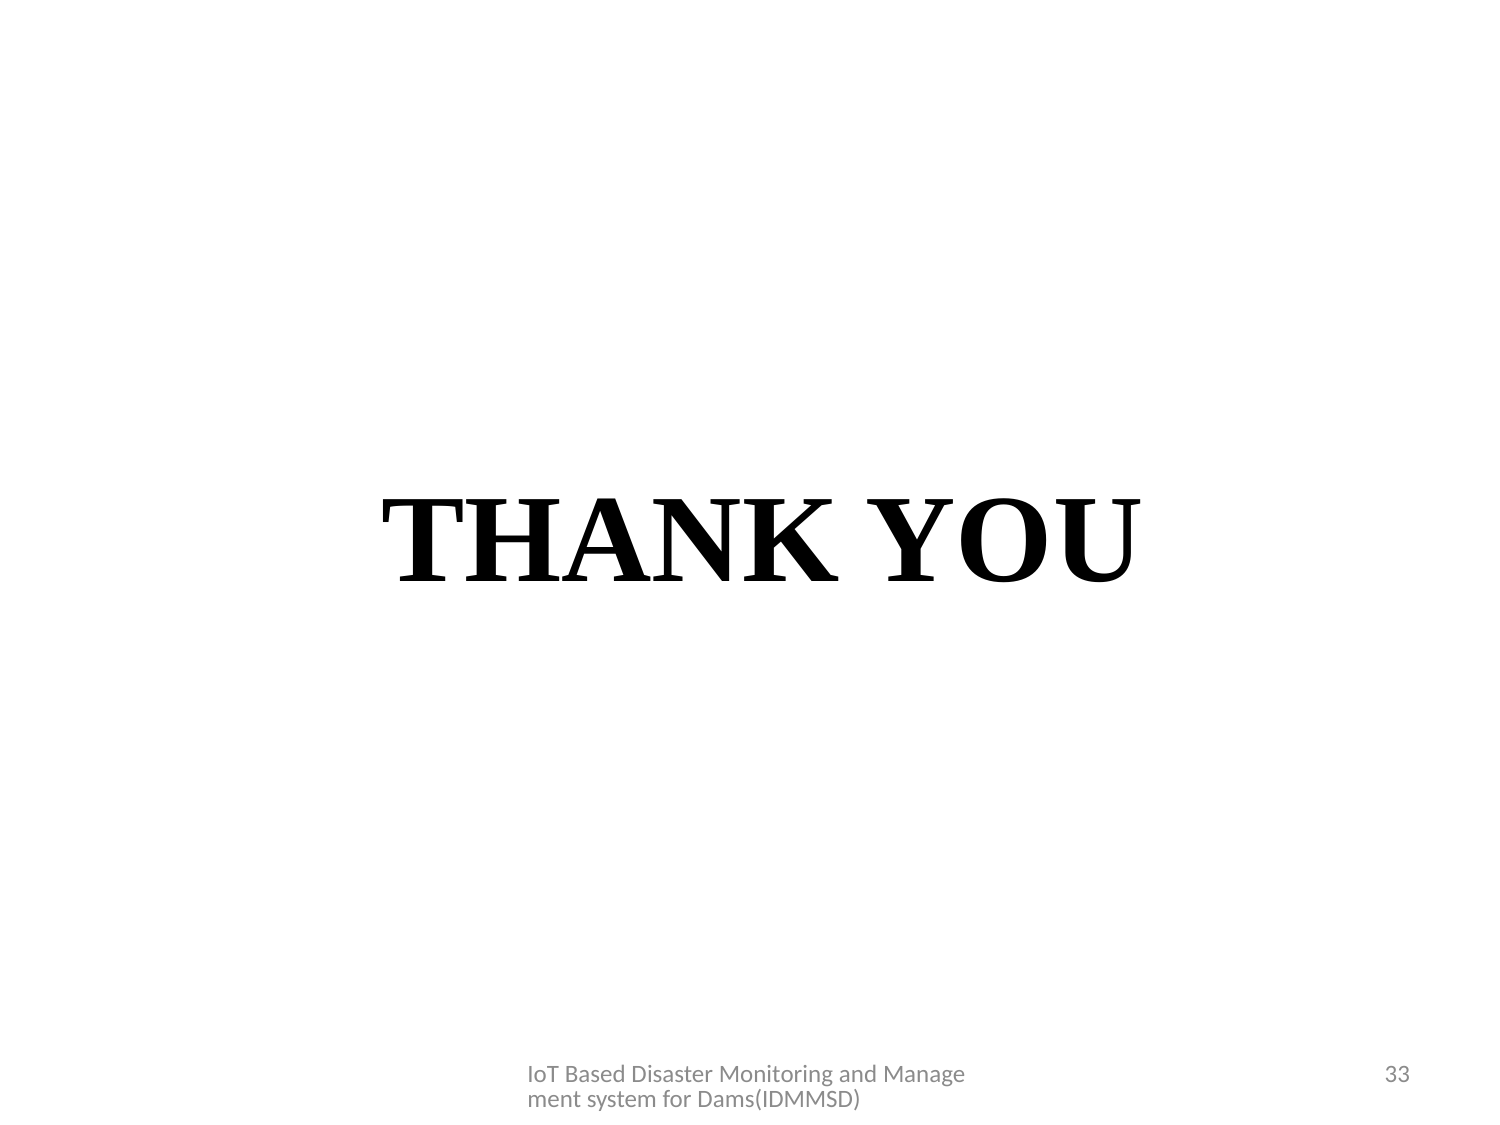

# THANK YOU
IoT Based Disaster Monitoring and Management system for Dams(IDMMSD)
33